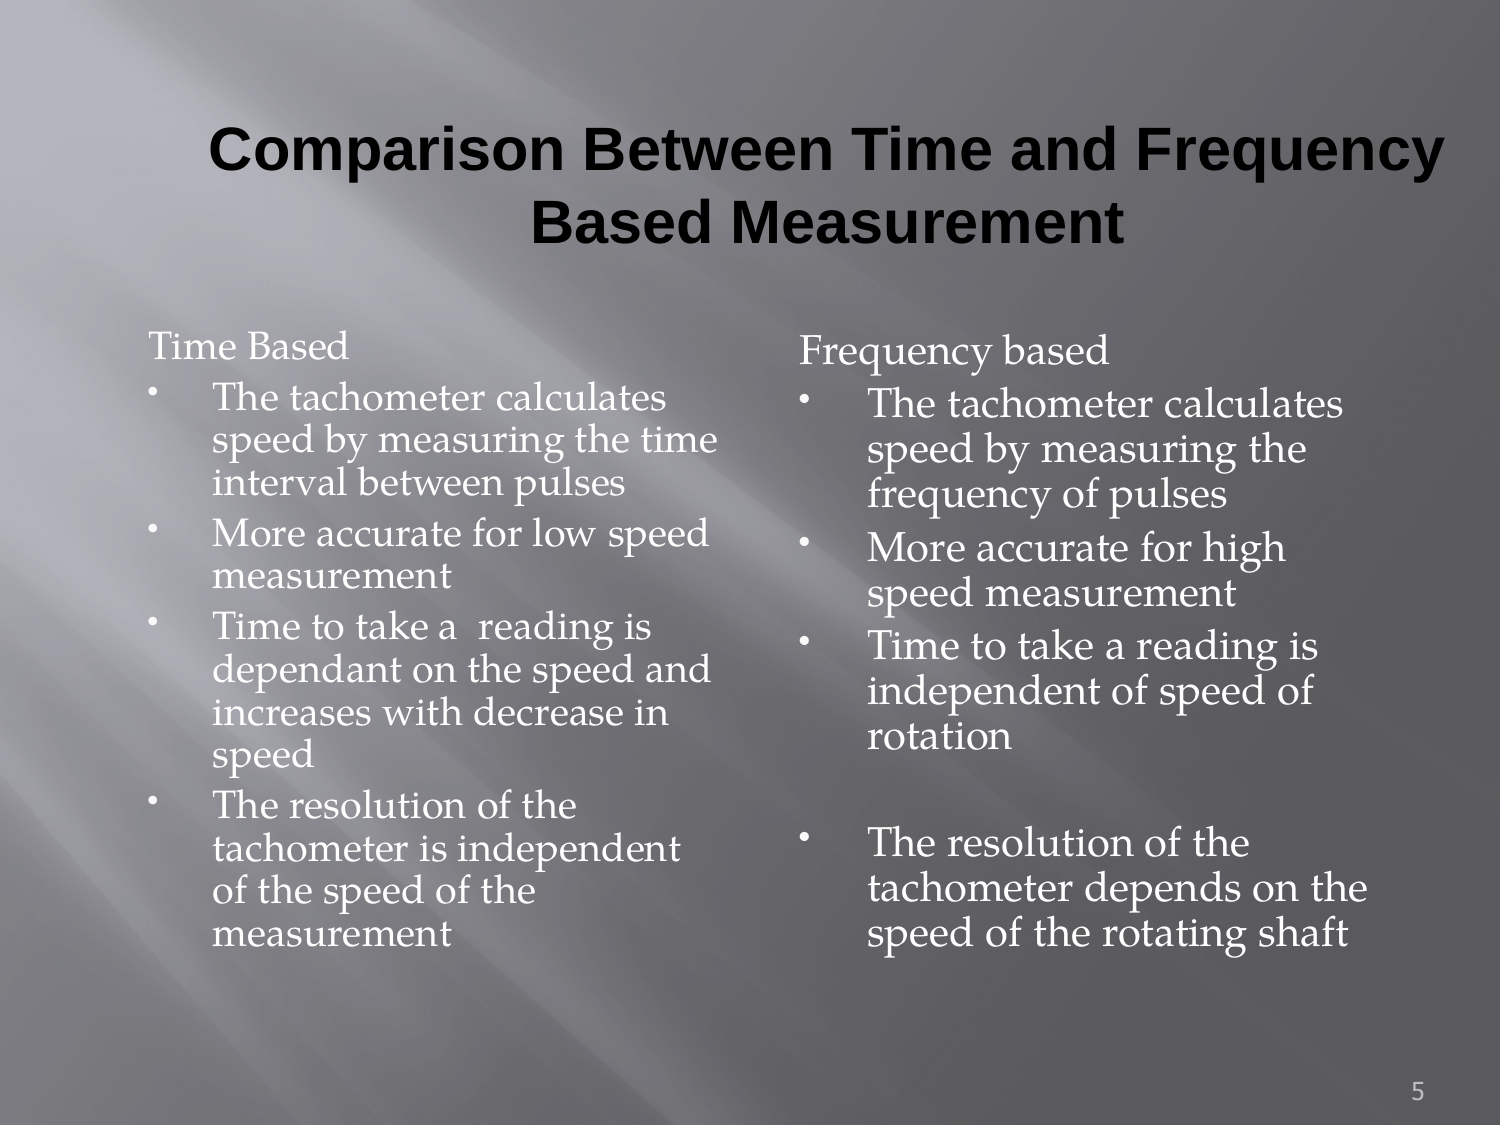

# Comparison Between Time and Frequency Based Measurement

Time Based
The tachometer calculates speed by measuring the time interval between pulses
More accurate for low speed measurement
Time to take a  reading is dependant on the speed and increases with decrease in speed
The resolution of the tachometer is independent of the speed of the measurement

Frequency based
The tachometer calculates speed by measuring the frequency of pulses
More accurate for high speed measurement
Time to take a reading is independent of speed of rotation

The resolution of the tachometer depends on the speed of the rotating shaft
5